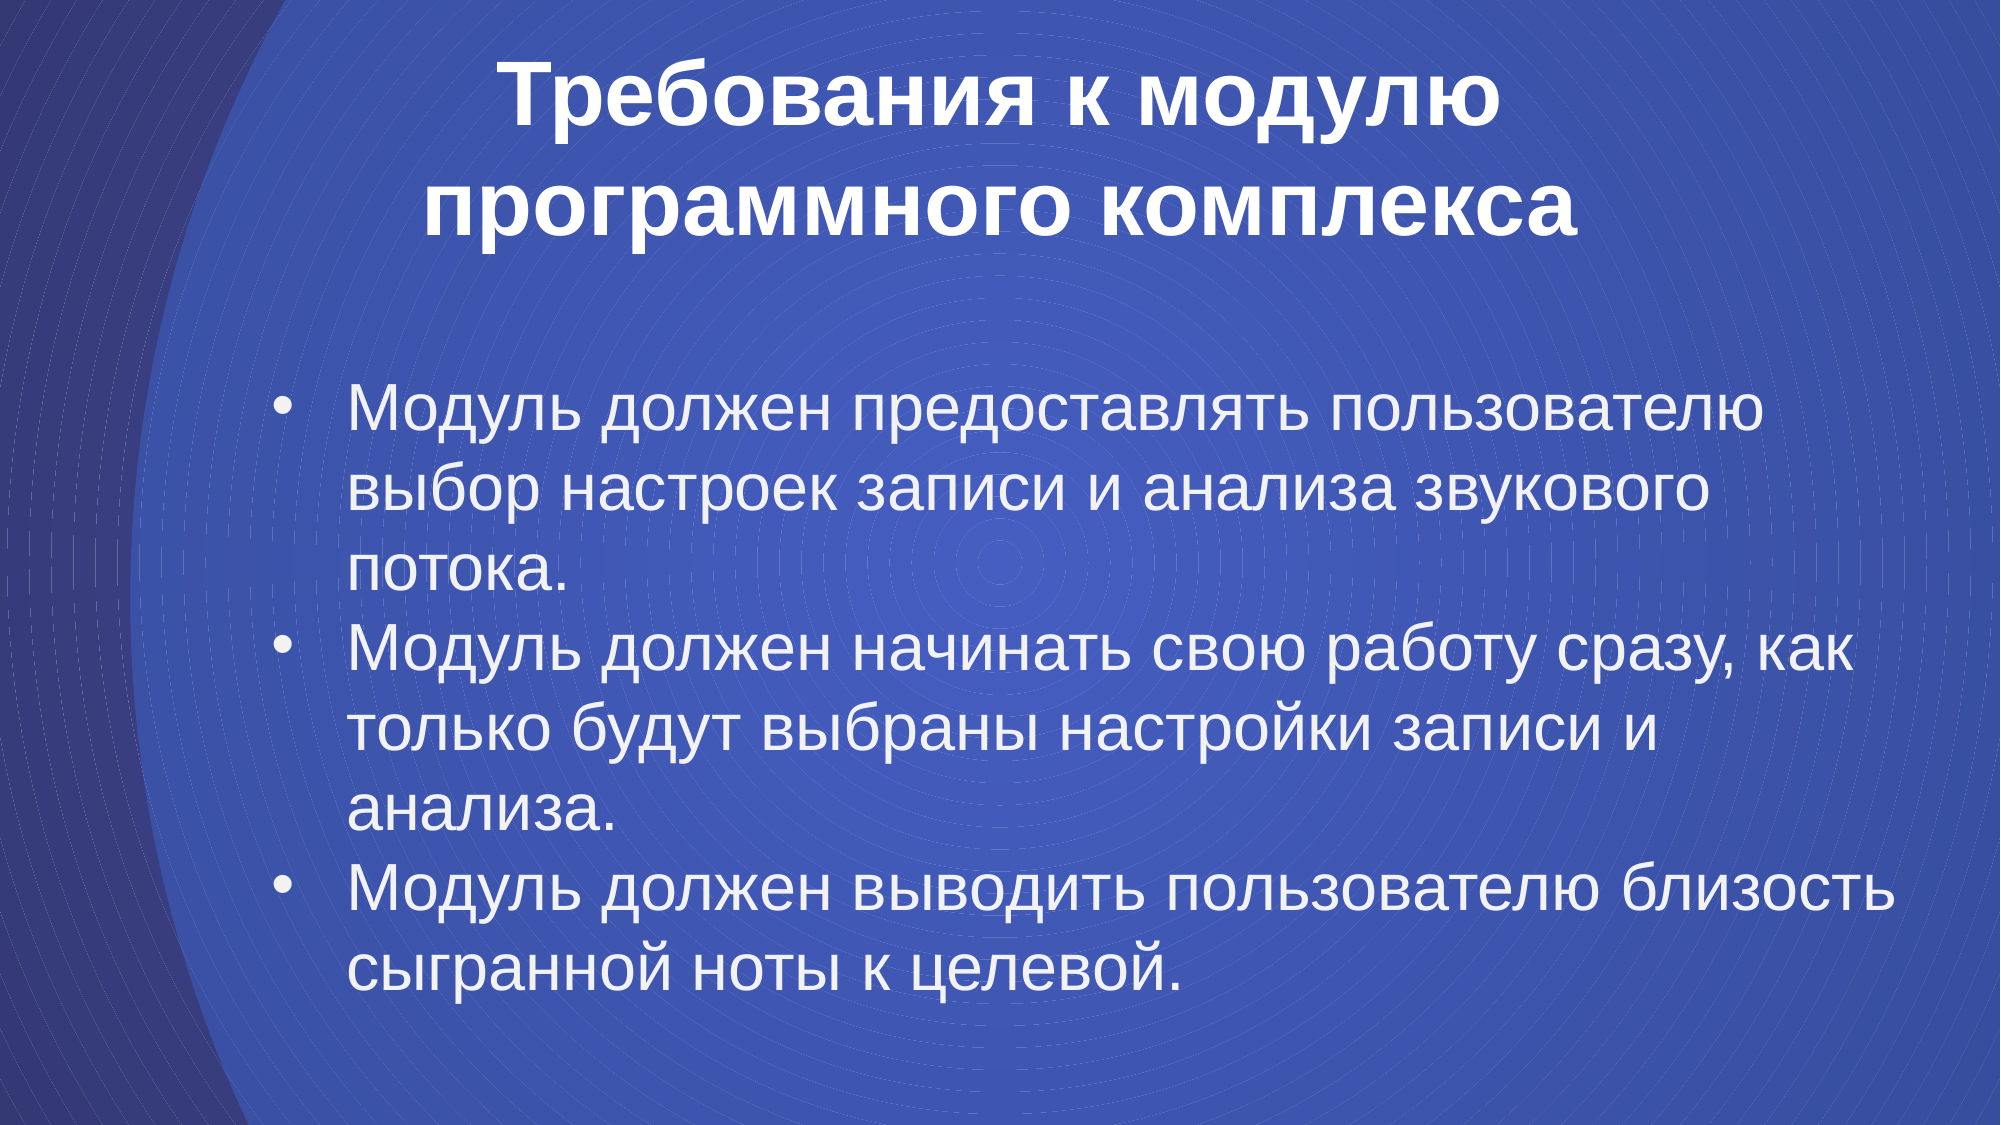

Окно видеоконференции
Требования к модулю
программного комплекса
Модуль должен предоставлять пользователю выбор настроек записи и анализа звукового потока.
Модуль должен начинать свою работу сразу, как только будут выбраны настройки записи и анализа.
Модуль должен выводить пользователю близость сыгранной ноты к целевой.